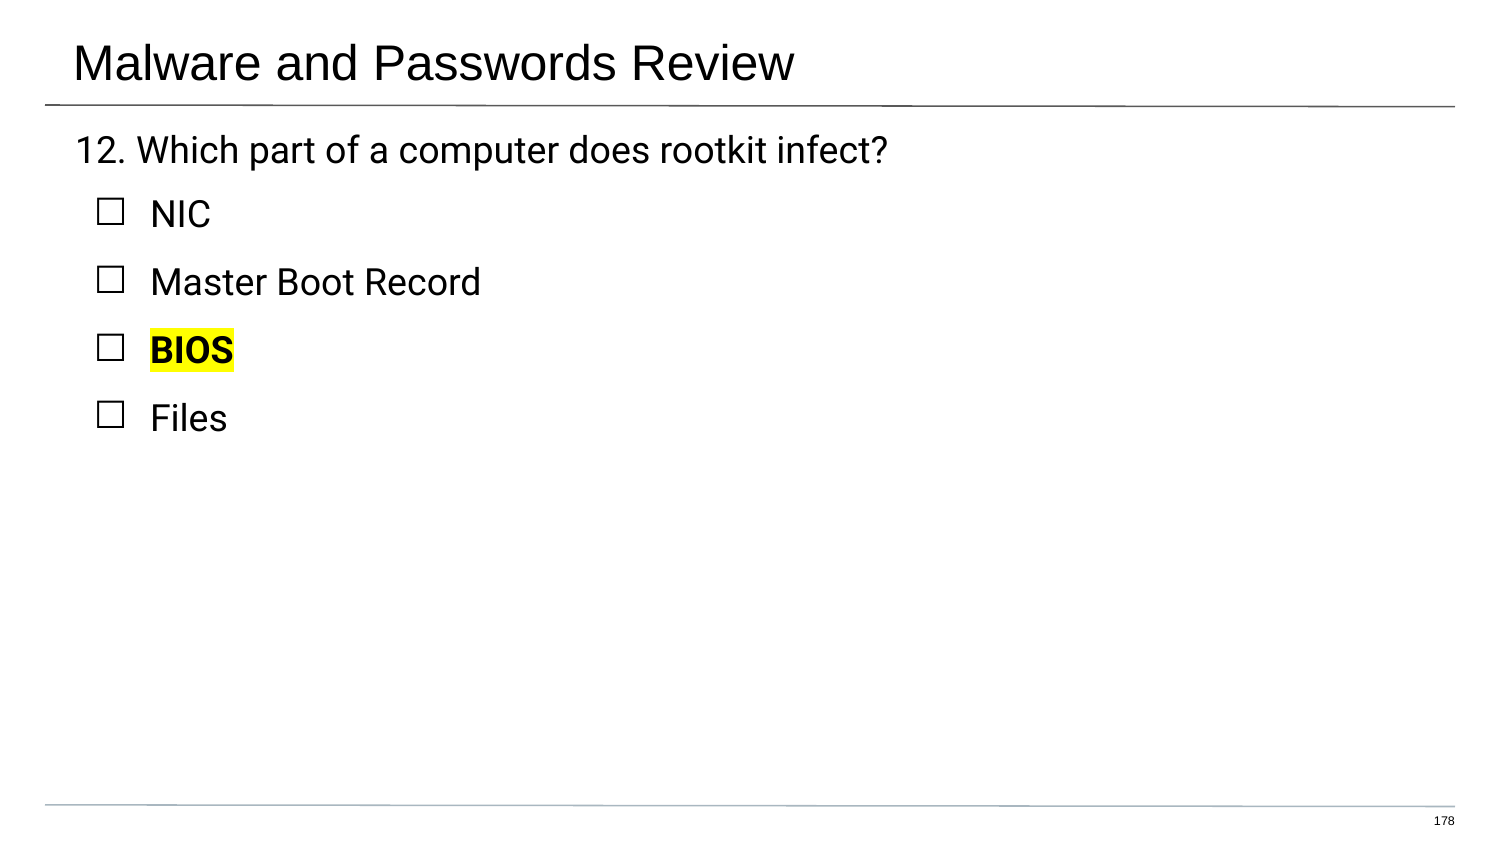

# Malware and Passwords Review
12. Which part of a computer does rootkit infect?

NIC
Master Boot Record
BIOS
Files

178